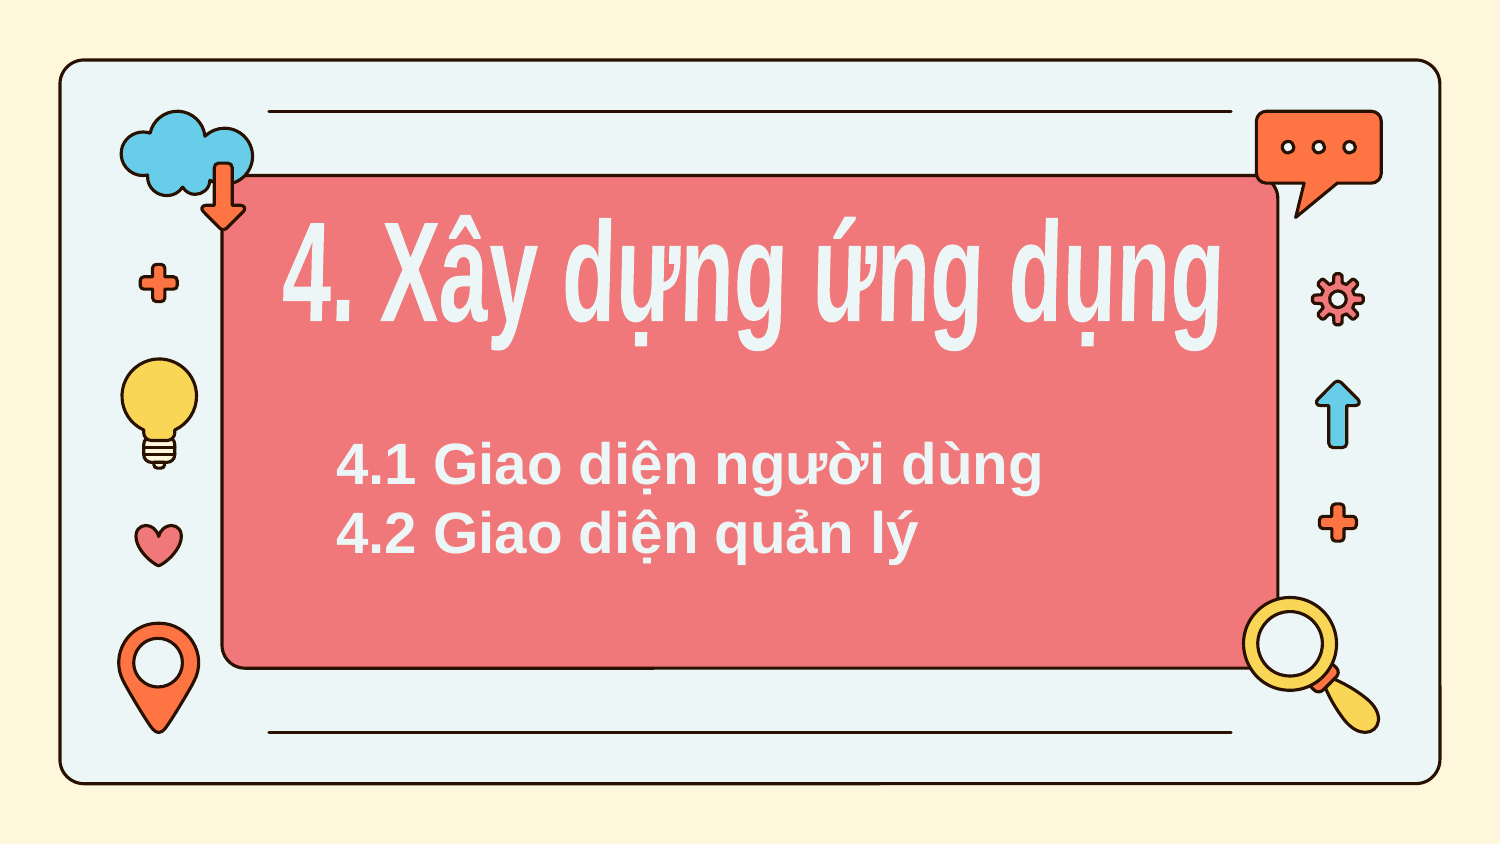

4. Xây dựng ứng dụng

4.1 Giao diện người dùng
4.2 Giao diện quản lý